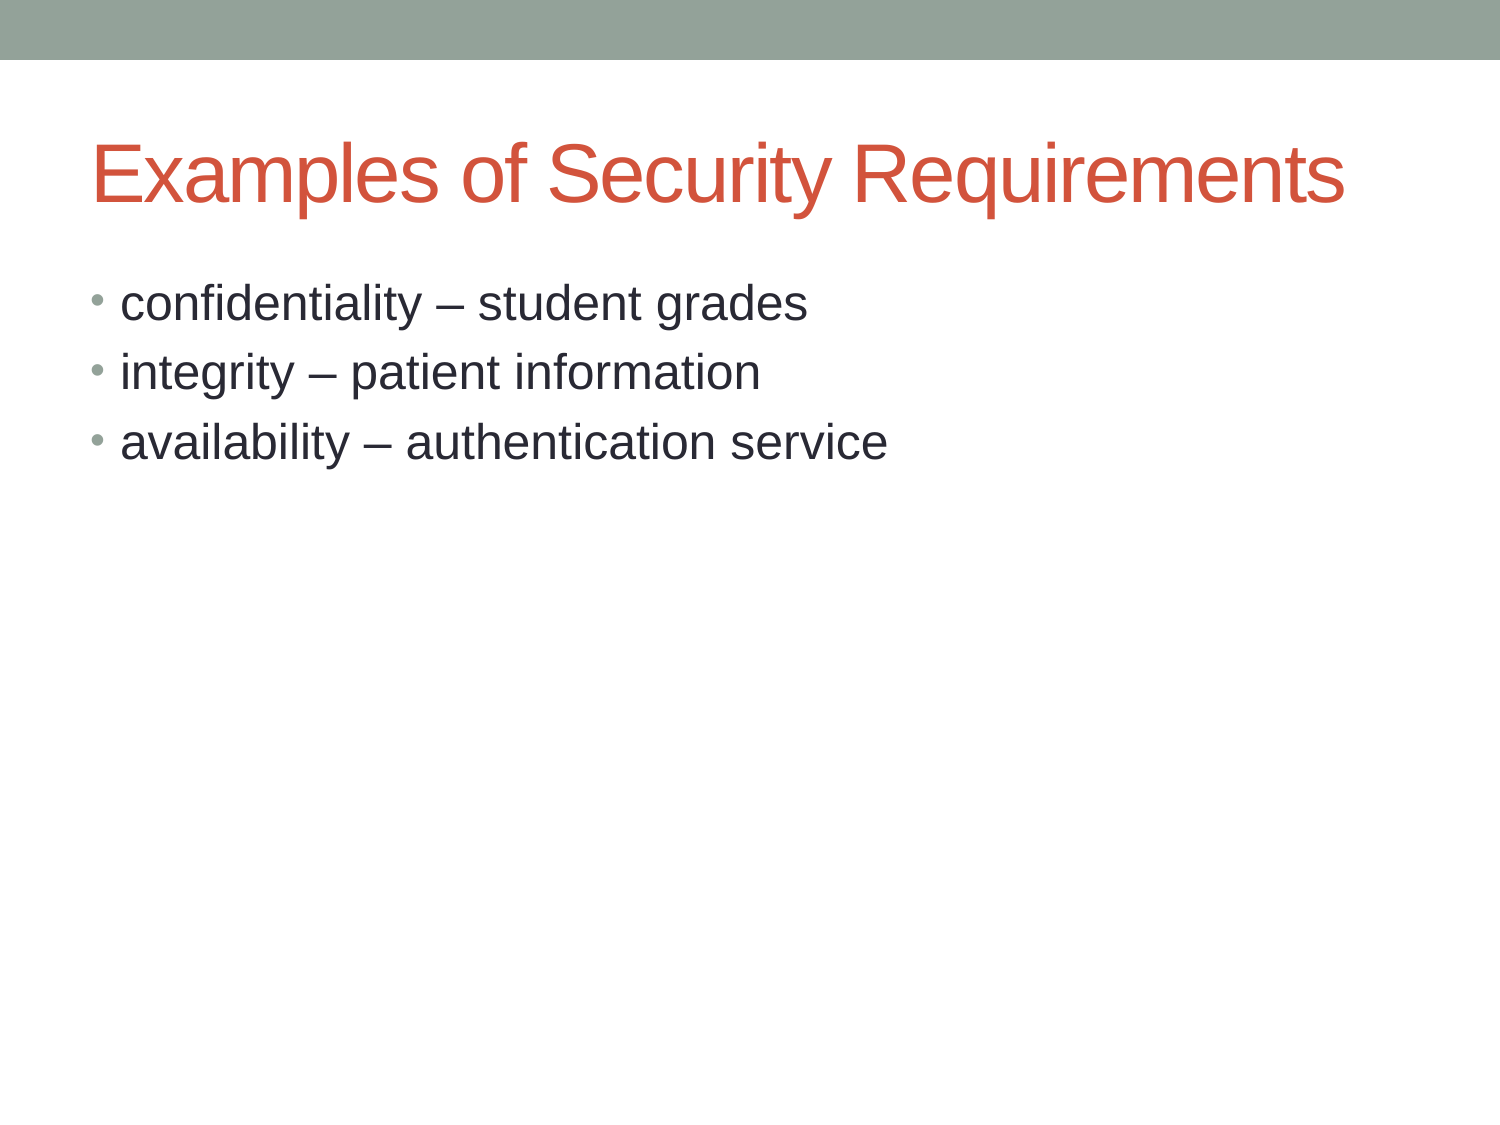

# Examples of Security Requirements
confidentiality – student grades
integrity – patient information
availability – authentication service